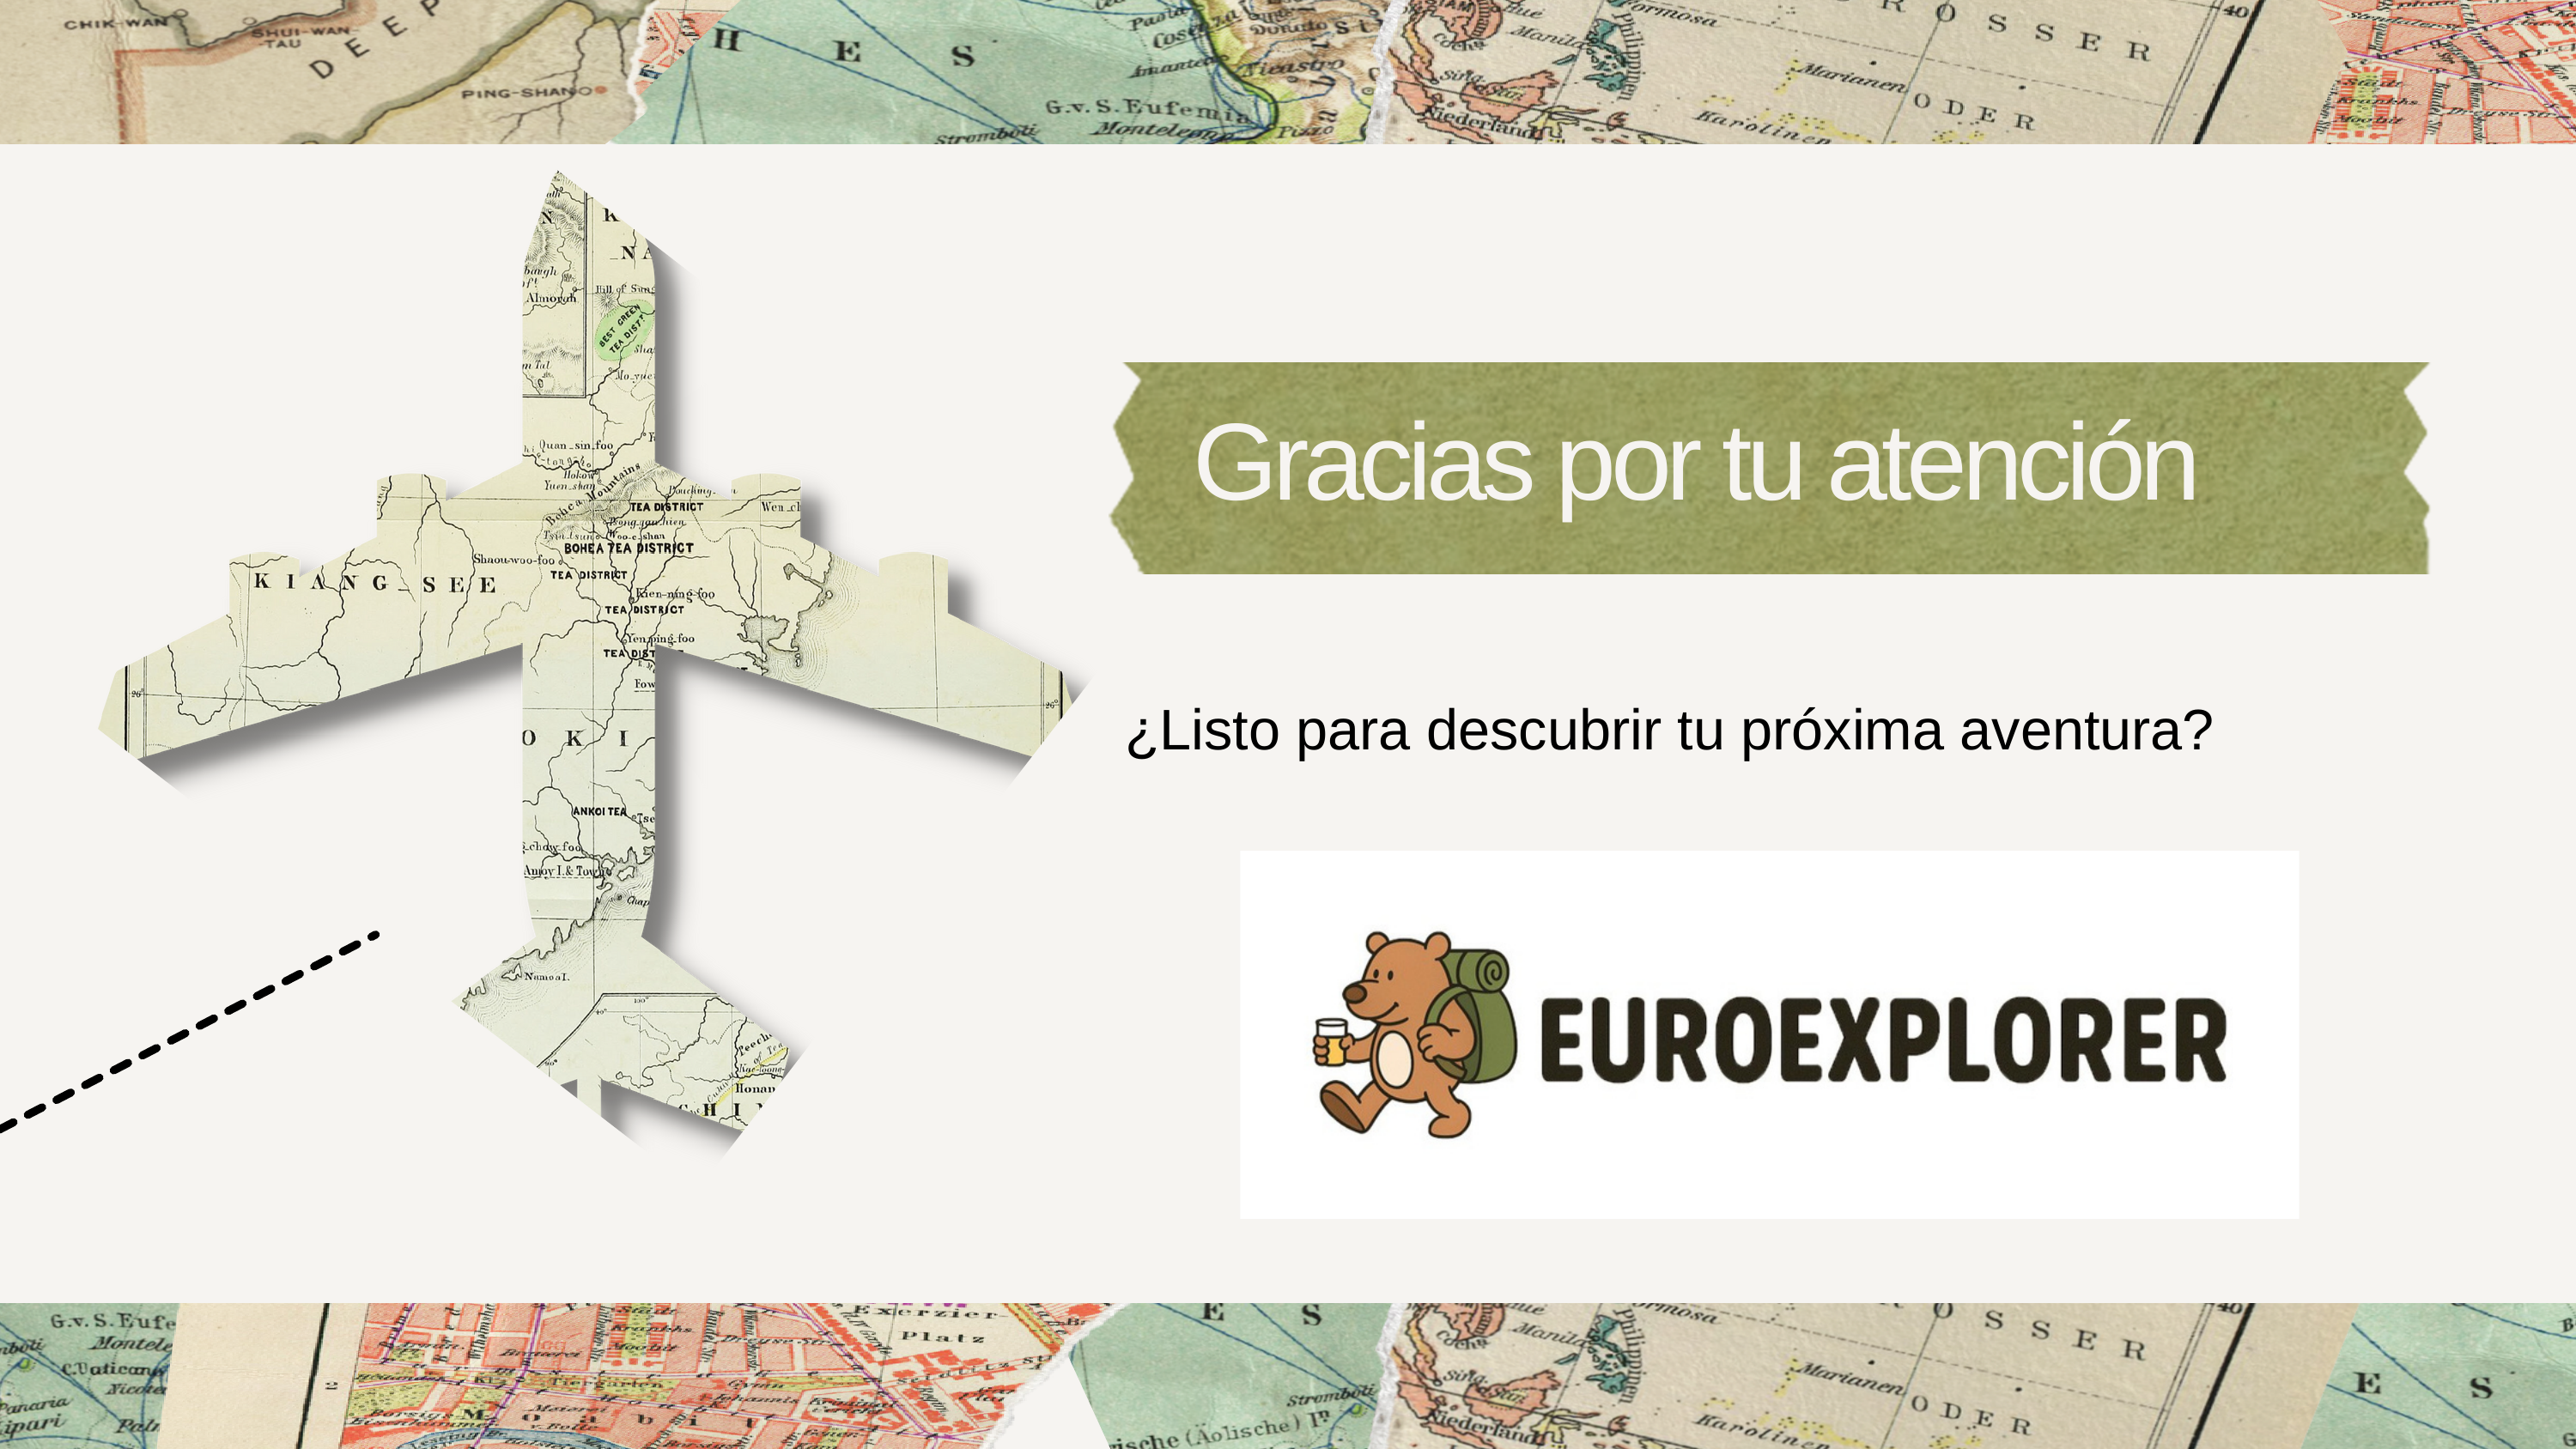

Gracias por tu atención
¿Listo para descubrir tu próxima aventura?